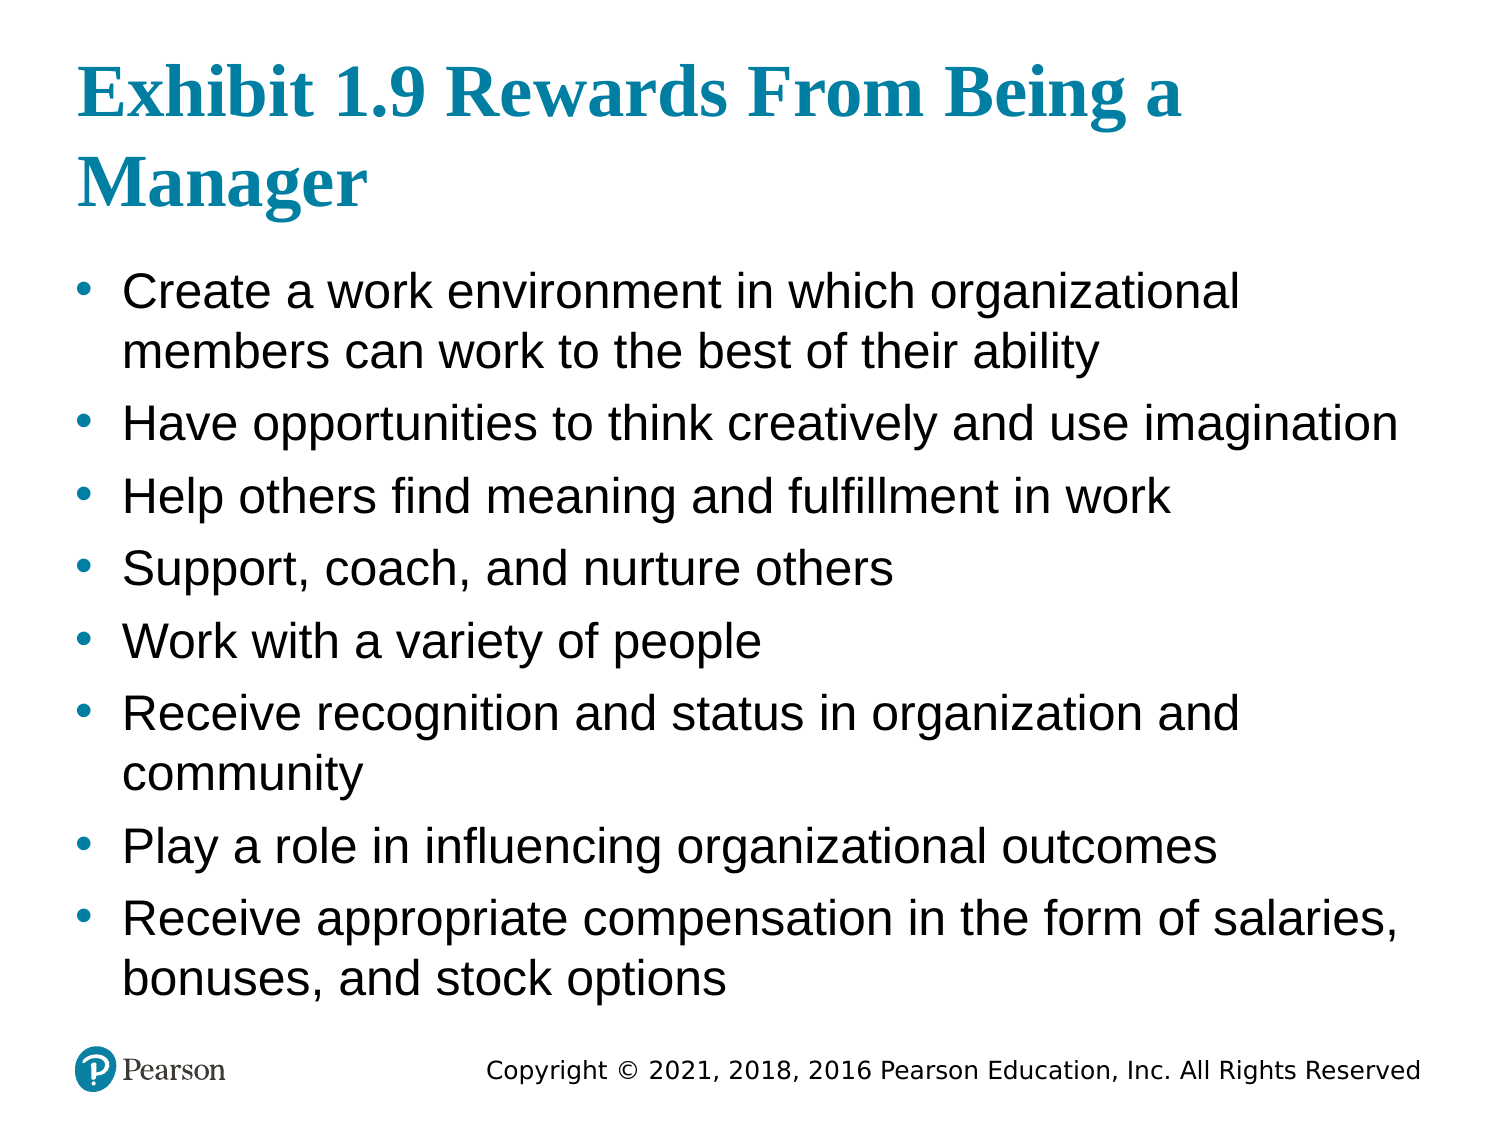

# Exhibit 1.9 Rewards From Being a Manager
Create a work environment in which organizational members can work to the best of their ability
Have opportunities to think creatively and use imagination
Help others find meaning and fulfillment in work
Support, coach, and nurture others
Work with a variety of people
Receive recognition and status in organization and community
Play a role in influencing organizational outcomes
Receive appropriate compensation in the form of salaries, bonuses, and stock options